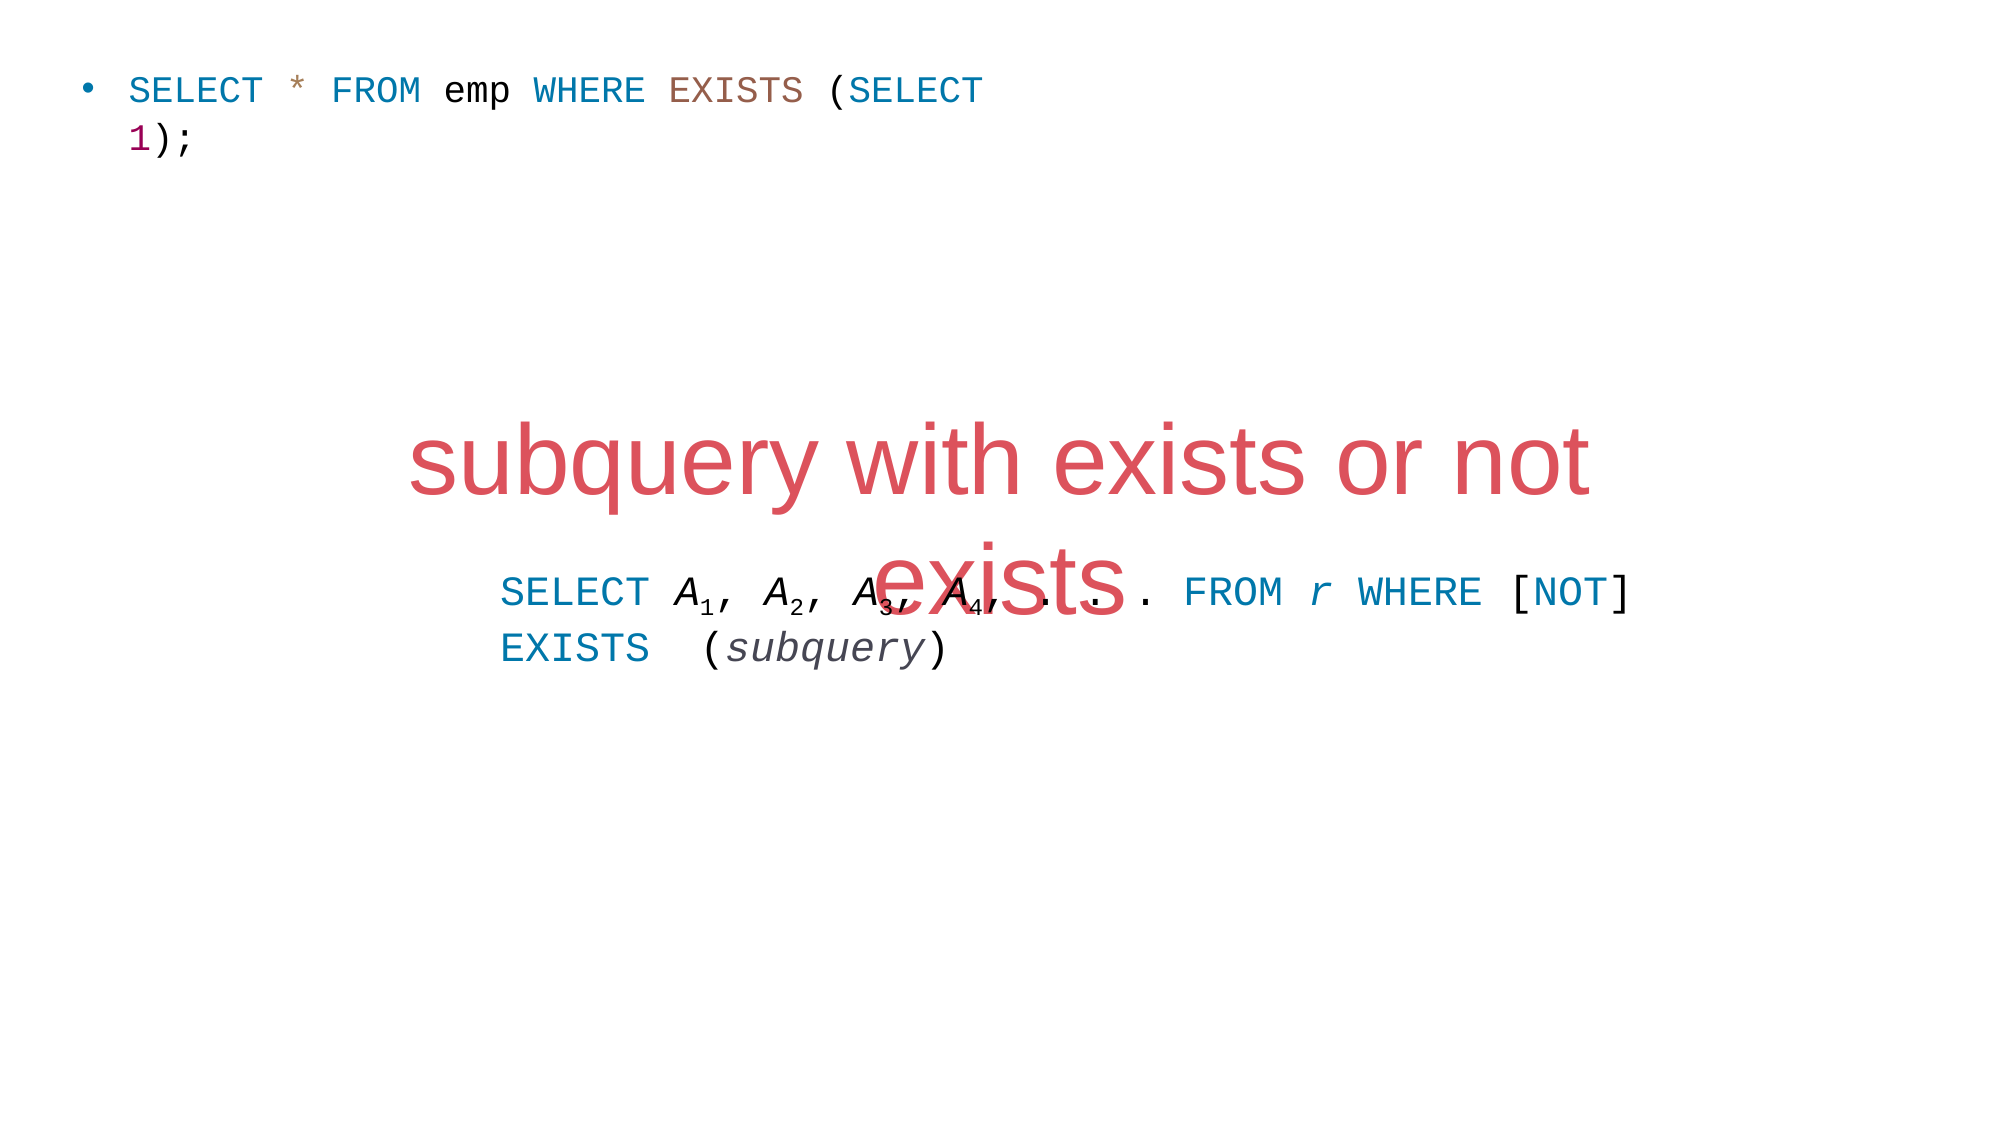

SELECT * FROM emp WHERE EXISTS (SELECT 1);
subquery with exists or not exists
SELECT A1, A2, A3, A4, . . . FROM r WHERE [NOT] EXISTS  (subquery)